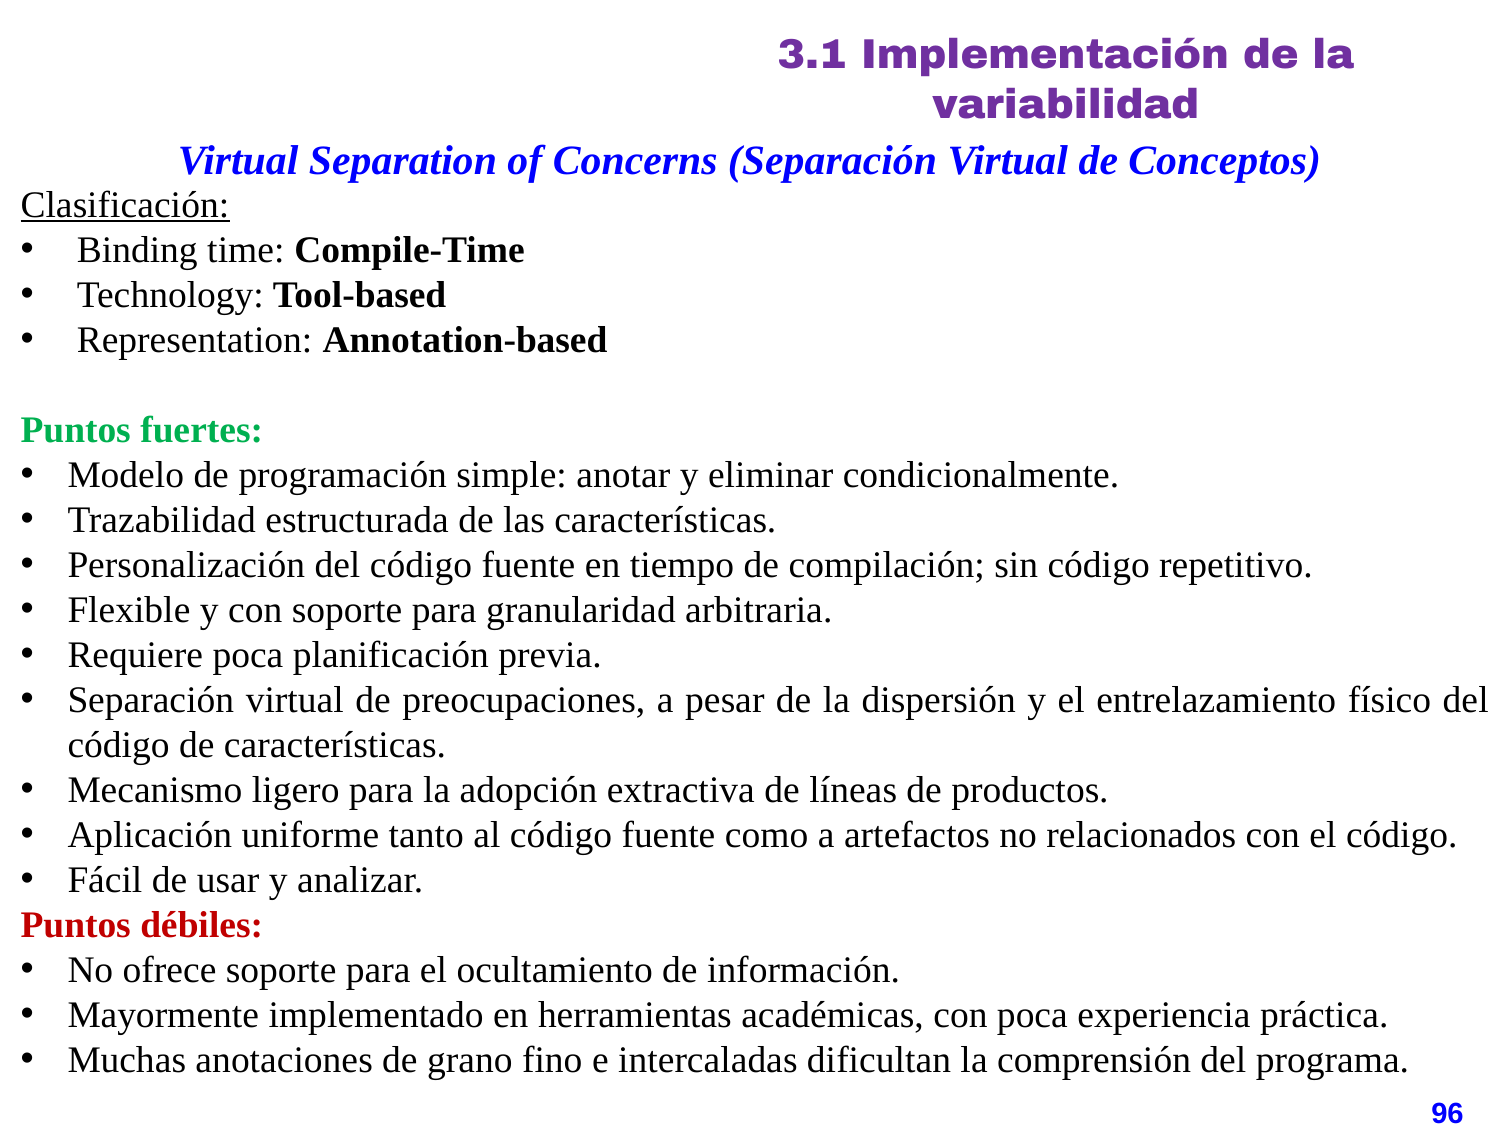

# 3.1 Implementación de la variabilidad
Virtual Separation of Concerns (Separación Virtual de Conceptos)
Clasificación:
Binding time: Compile-Time
Technology: Tool-based
Representation: Annotation-based

Puntos fuertes:
Modelo de programación simple: anotar y eliminar condicionalmente.
Trazabilidad estructurada de las características.
Personalización del código fuente en tiempo de compilación; sin código repetitivo.
Flexible y con soporte para granularidad arbitraria.
Requiere poca planificación previa.
Separación virtual de preocupaciones, a pesar de la dispersión y el entrelazamiento físico del código de características.
Mecanismo ligero para la adopción extractiva de líneas de productos.
Aplicación uniforme tanto al código fuente como a artefactos no relacionados con el código.
Fácil de usar y analizar.
Puntos débiles:
No ofrece soporte para el ocultamiento de información.
Mayormente implementado en herramientas académicas, con poca experiencia práctica.
Muchas anotaciones de grano fino e intercaladas dificultan la comprensión del programa.